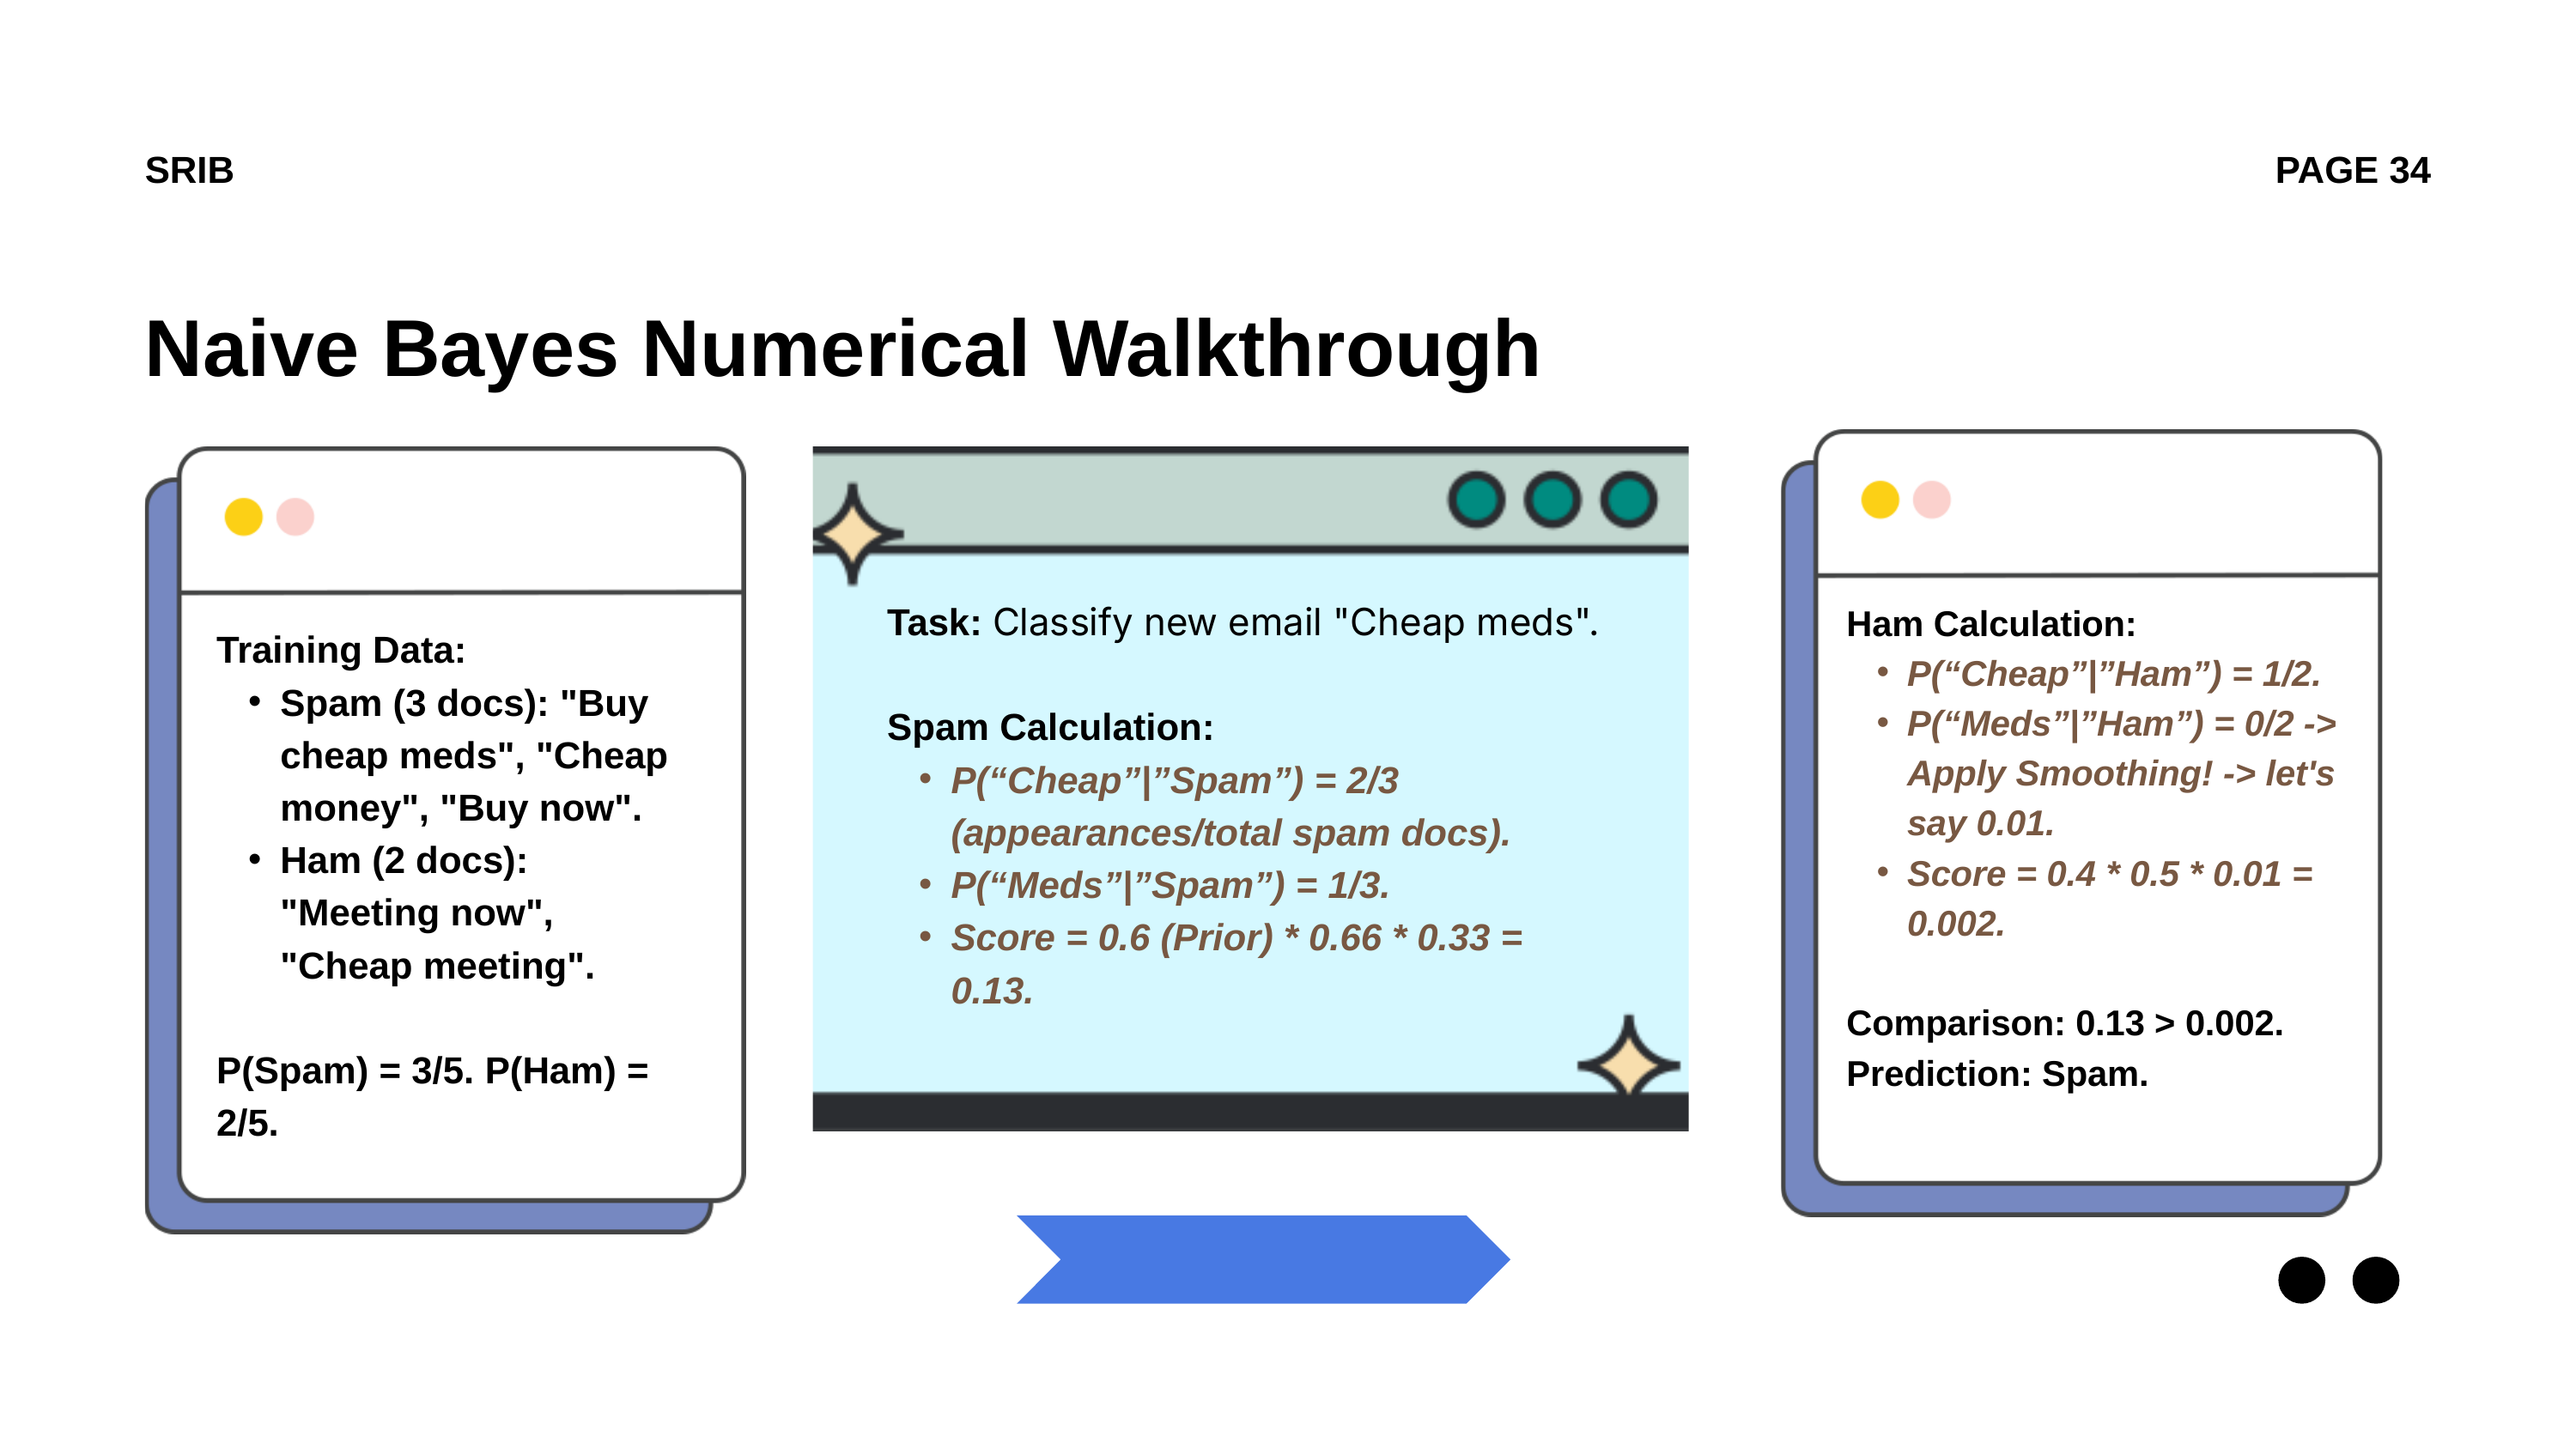

SRIB
PAGE 34
Naive Bayes Numerical Walkthrough

Ham Calculation:
P(“Cheap”|”Ham”) = 1/2.
P(“Meds”|”Ham”) = 0/2 -> Apply Smoothing! -> let's say 0.01.
Score = 0.4 * 0.5 * 0.01 = 0.002.

Comparison: 0.13 > 0.002. Prediction: Spam.

Training Data:
Spam (3 docs): "Buy cheap meds", "Cheap money", "Buy now".
Ham (2 docs): "Meeting now", "Cheap meeting".

P(Spam) = 3/5. P(Ham) = 2/5.

Task: Classify new email "Cheap meds".

Spam Calculation:
P(“Cheap”|”Spam”) = 2/3 (appearances/total spam docs).
P(“Meds”|”Spam”) = 1/3.
Score = 0.6 (Prior) * 0.66 * 0.33 = 0.13.